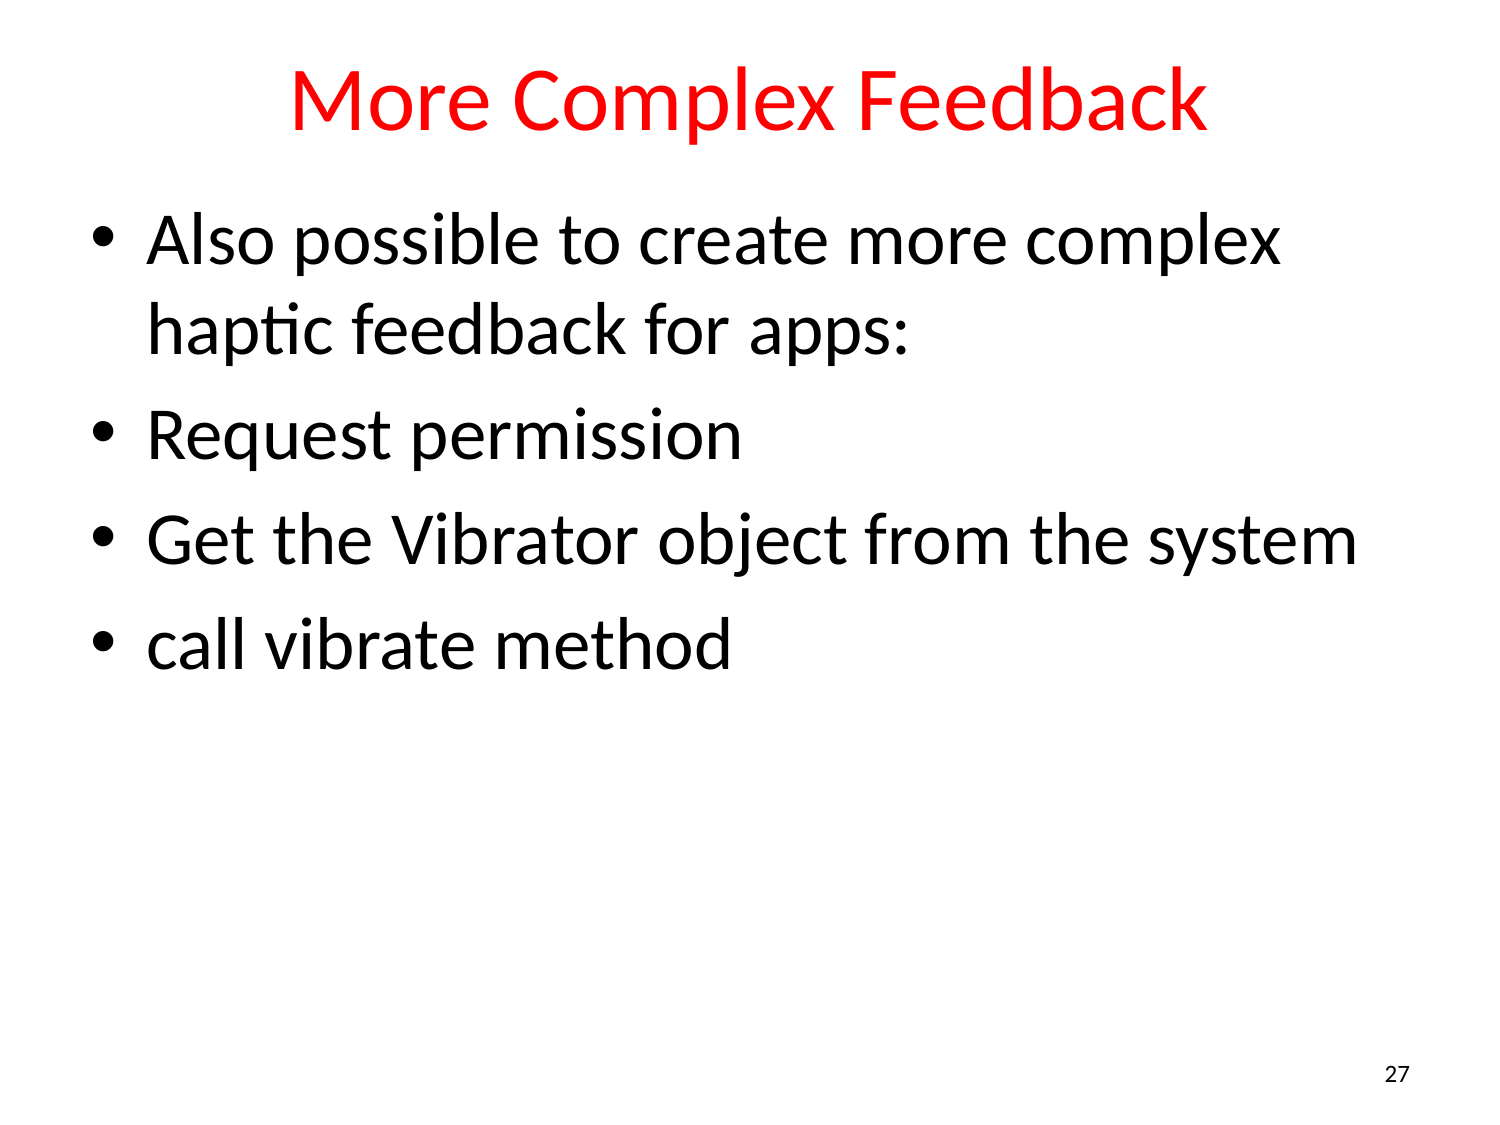

# More Complex Feedback
Also possible to create more complex haptic feedback for apps:
Request permission
Get the Vibrator object from the system
call vibrate method

27